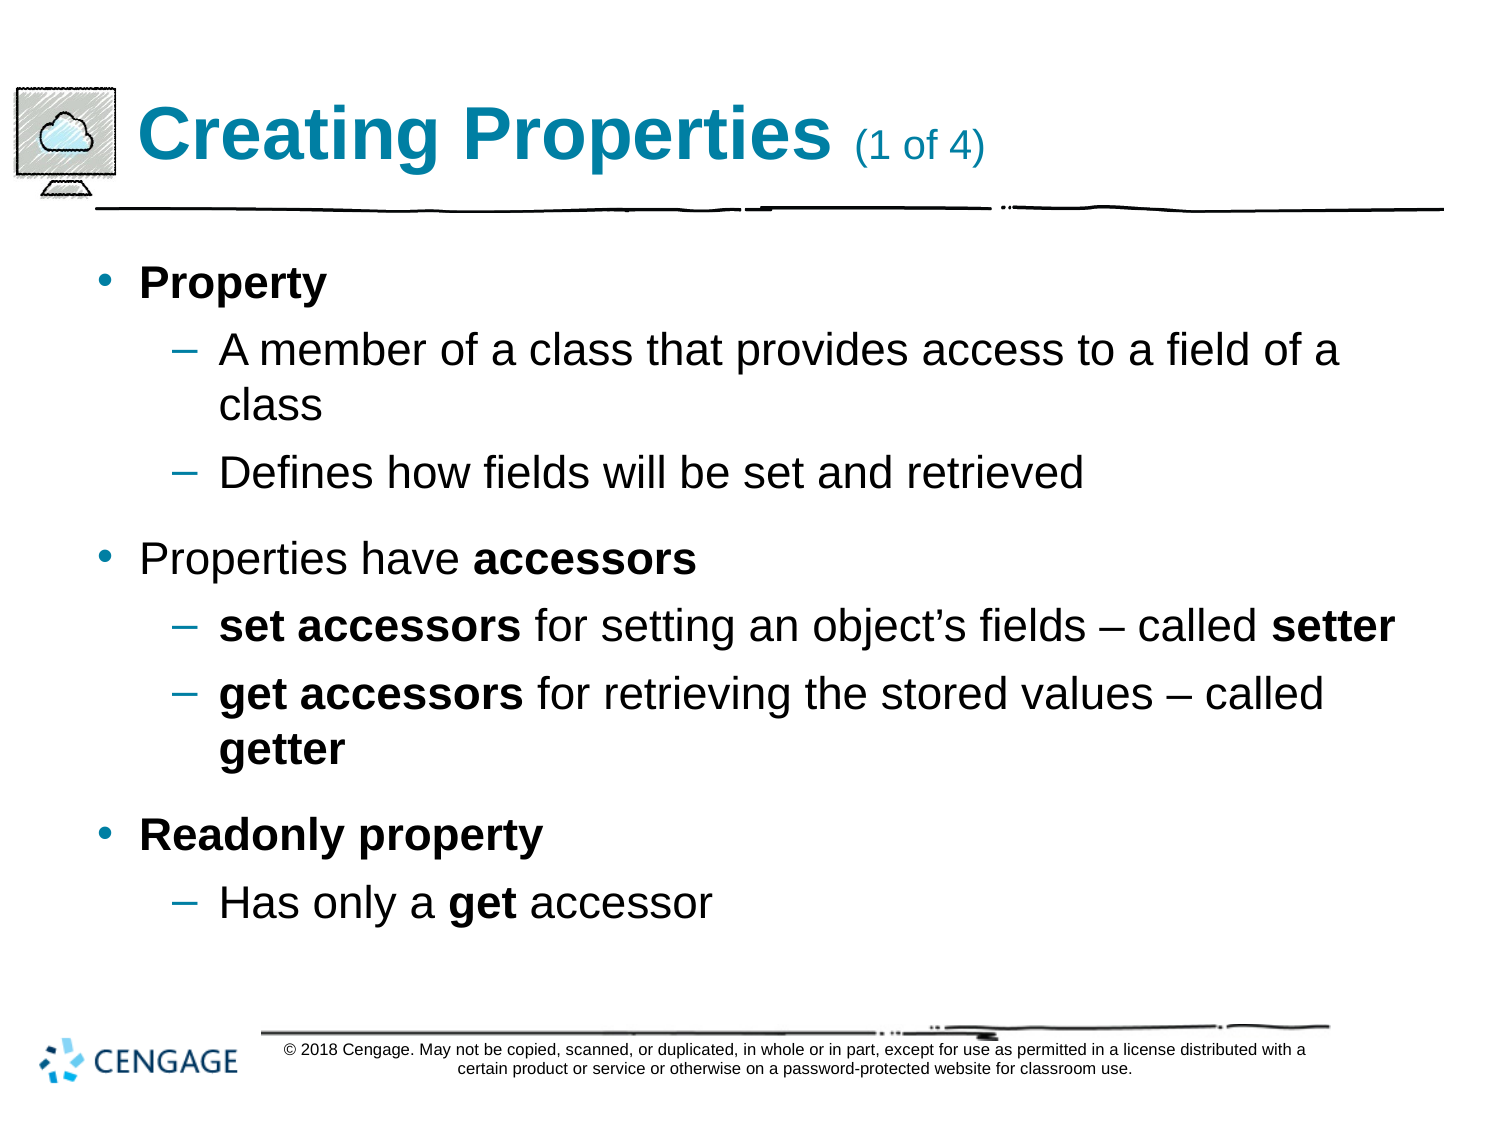

# Creating Properties (1 of 4)
Property
A member of a class that provides access to a field of a class
Defines how fields will be set and retrieved
Properties have accessors
set accessors for setting an object’s fields – called setter
get accessors for retrieving the stored values – called getter
Readonly property
Has only a get accessor
© 2018 Cengage. May not be copied, scanned, or duplicated, in whole or in part, except for use as permitted in a license distributed with a certain product or service or otherwise on a password-protected website for classroom use.